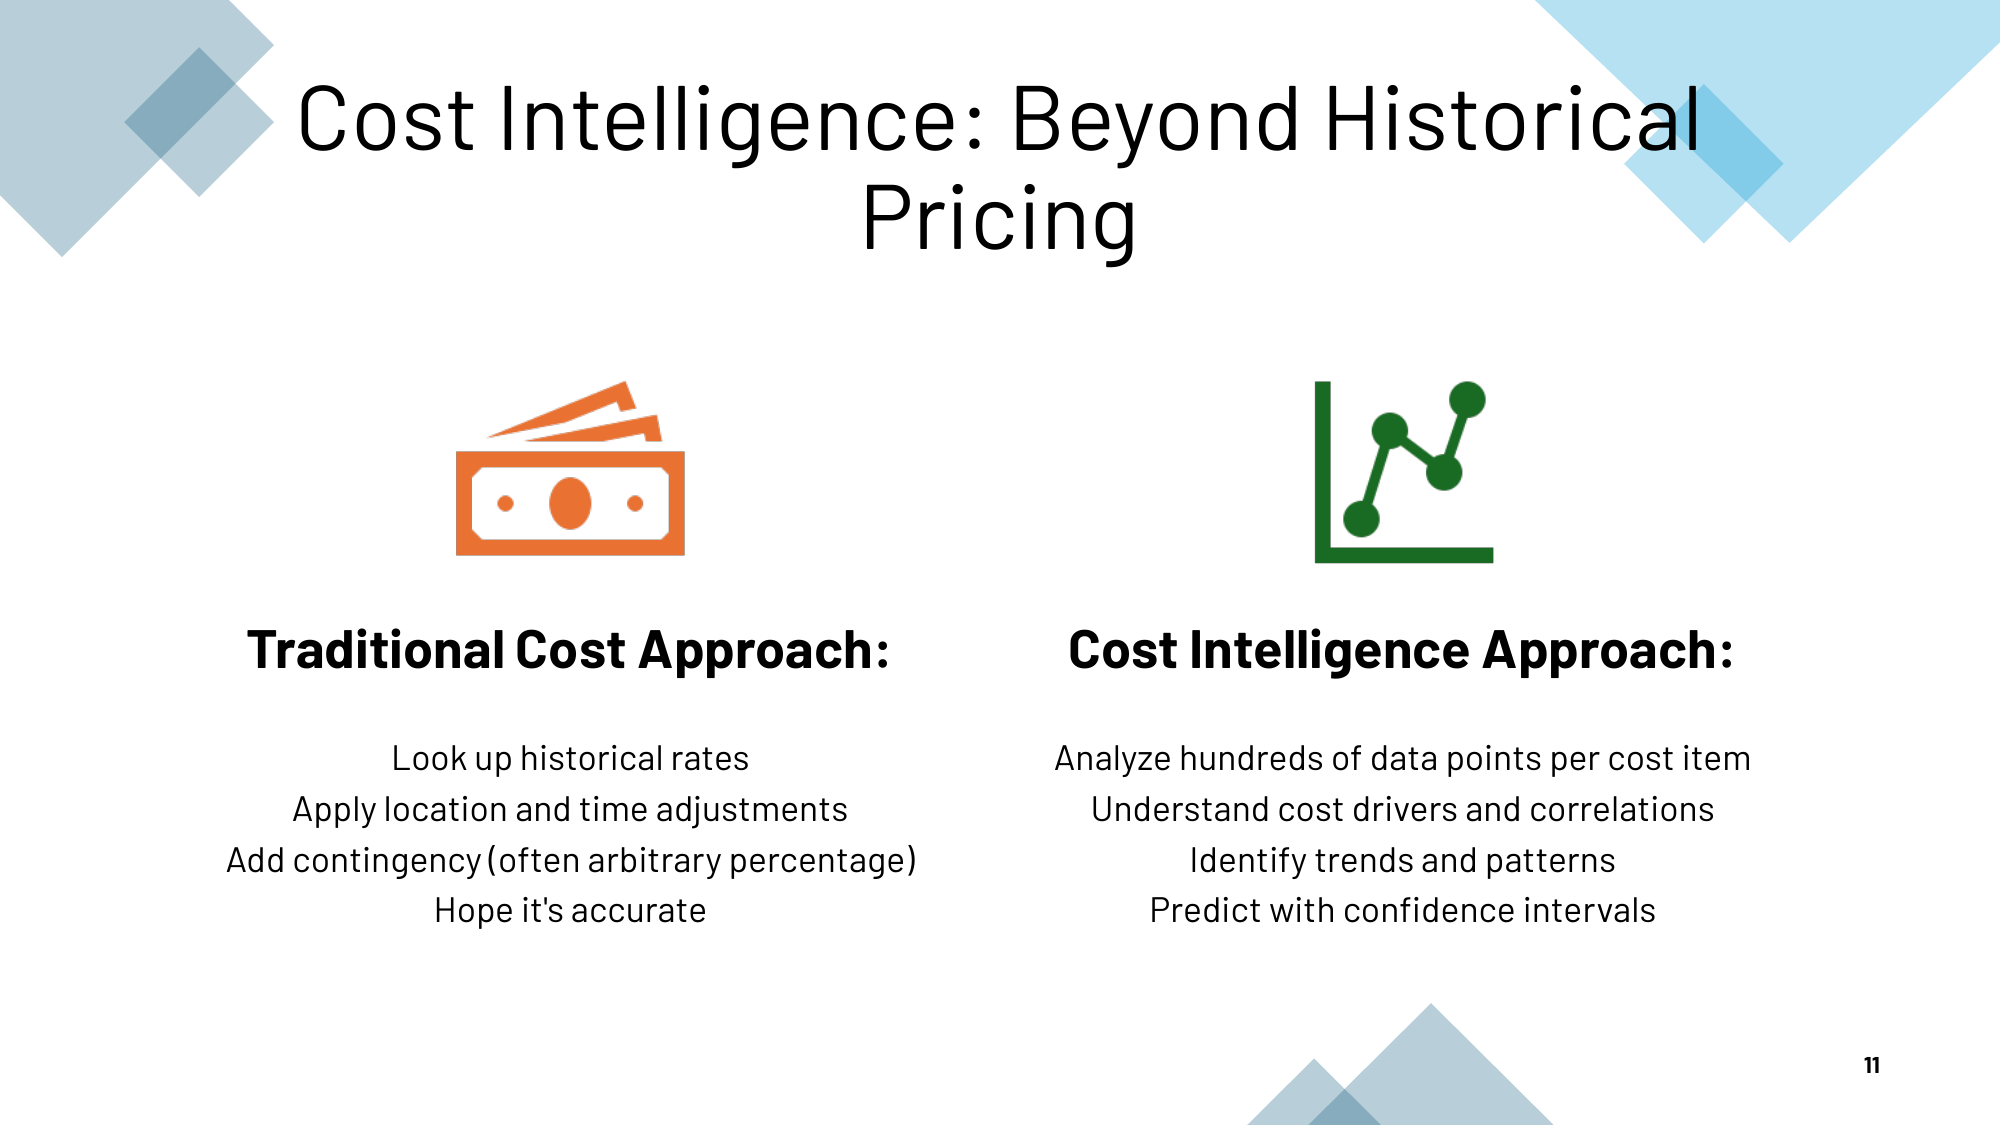

Cost Intelligence: Beyond Historical Pricing

Traditional Cost Approach:
Look up historical rates
Apply location and time adjustments
Add contingency (often arbitrary percentage)
Hope it's accurate
Cost Intelligence Approach:
Analyze hundreds of data points per cost item
Understand cost drivers and correlations
Identify trends and patterns
Predict with confidence intervals

11